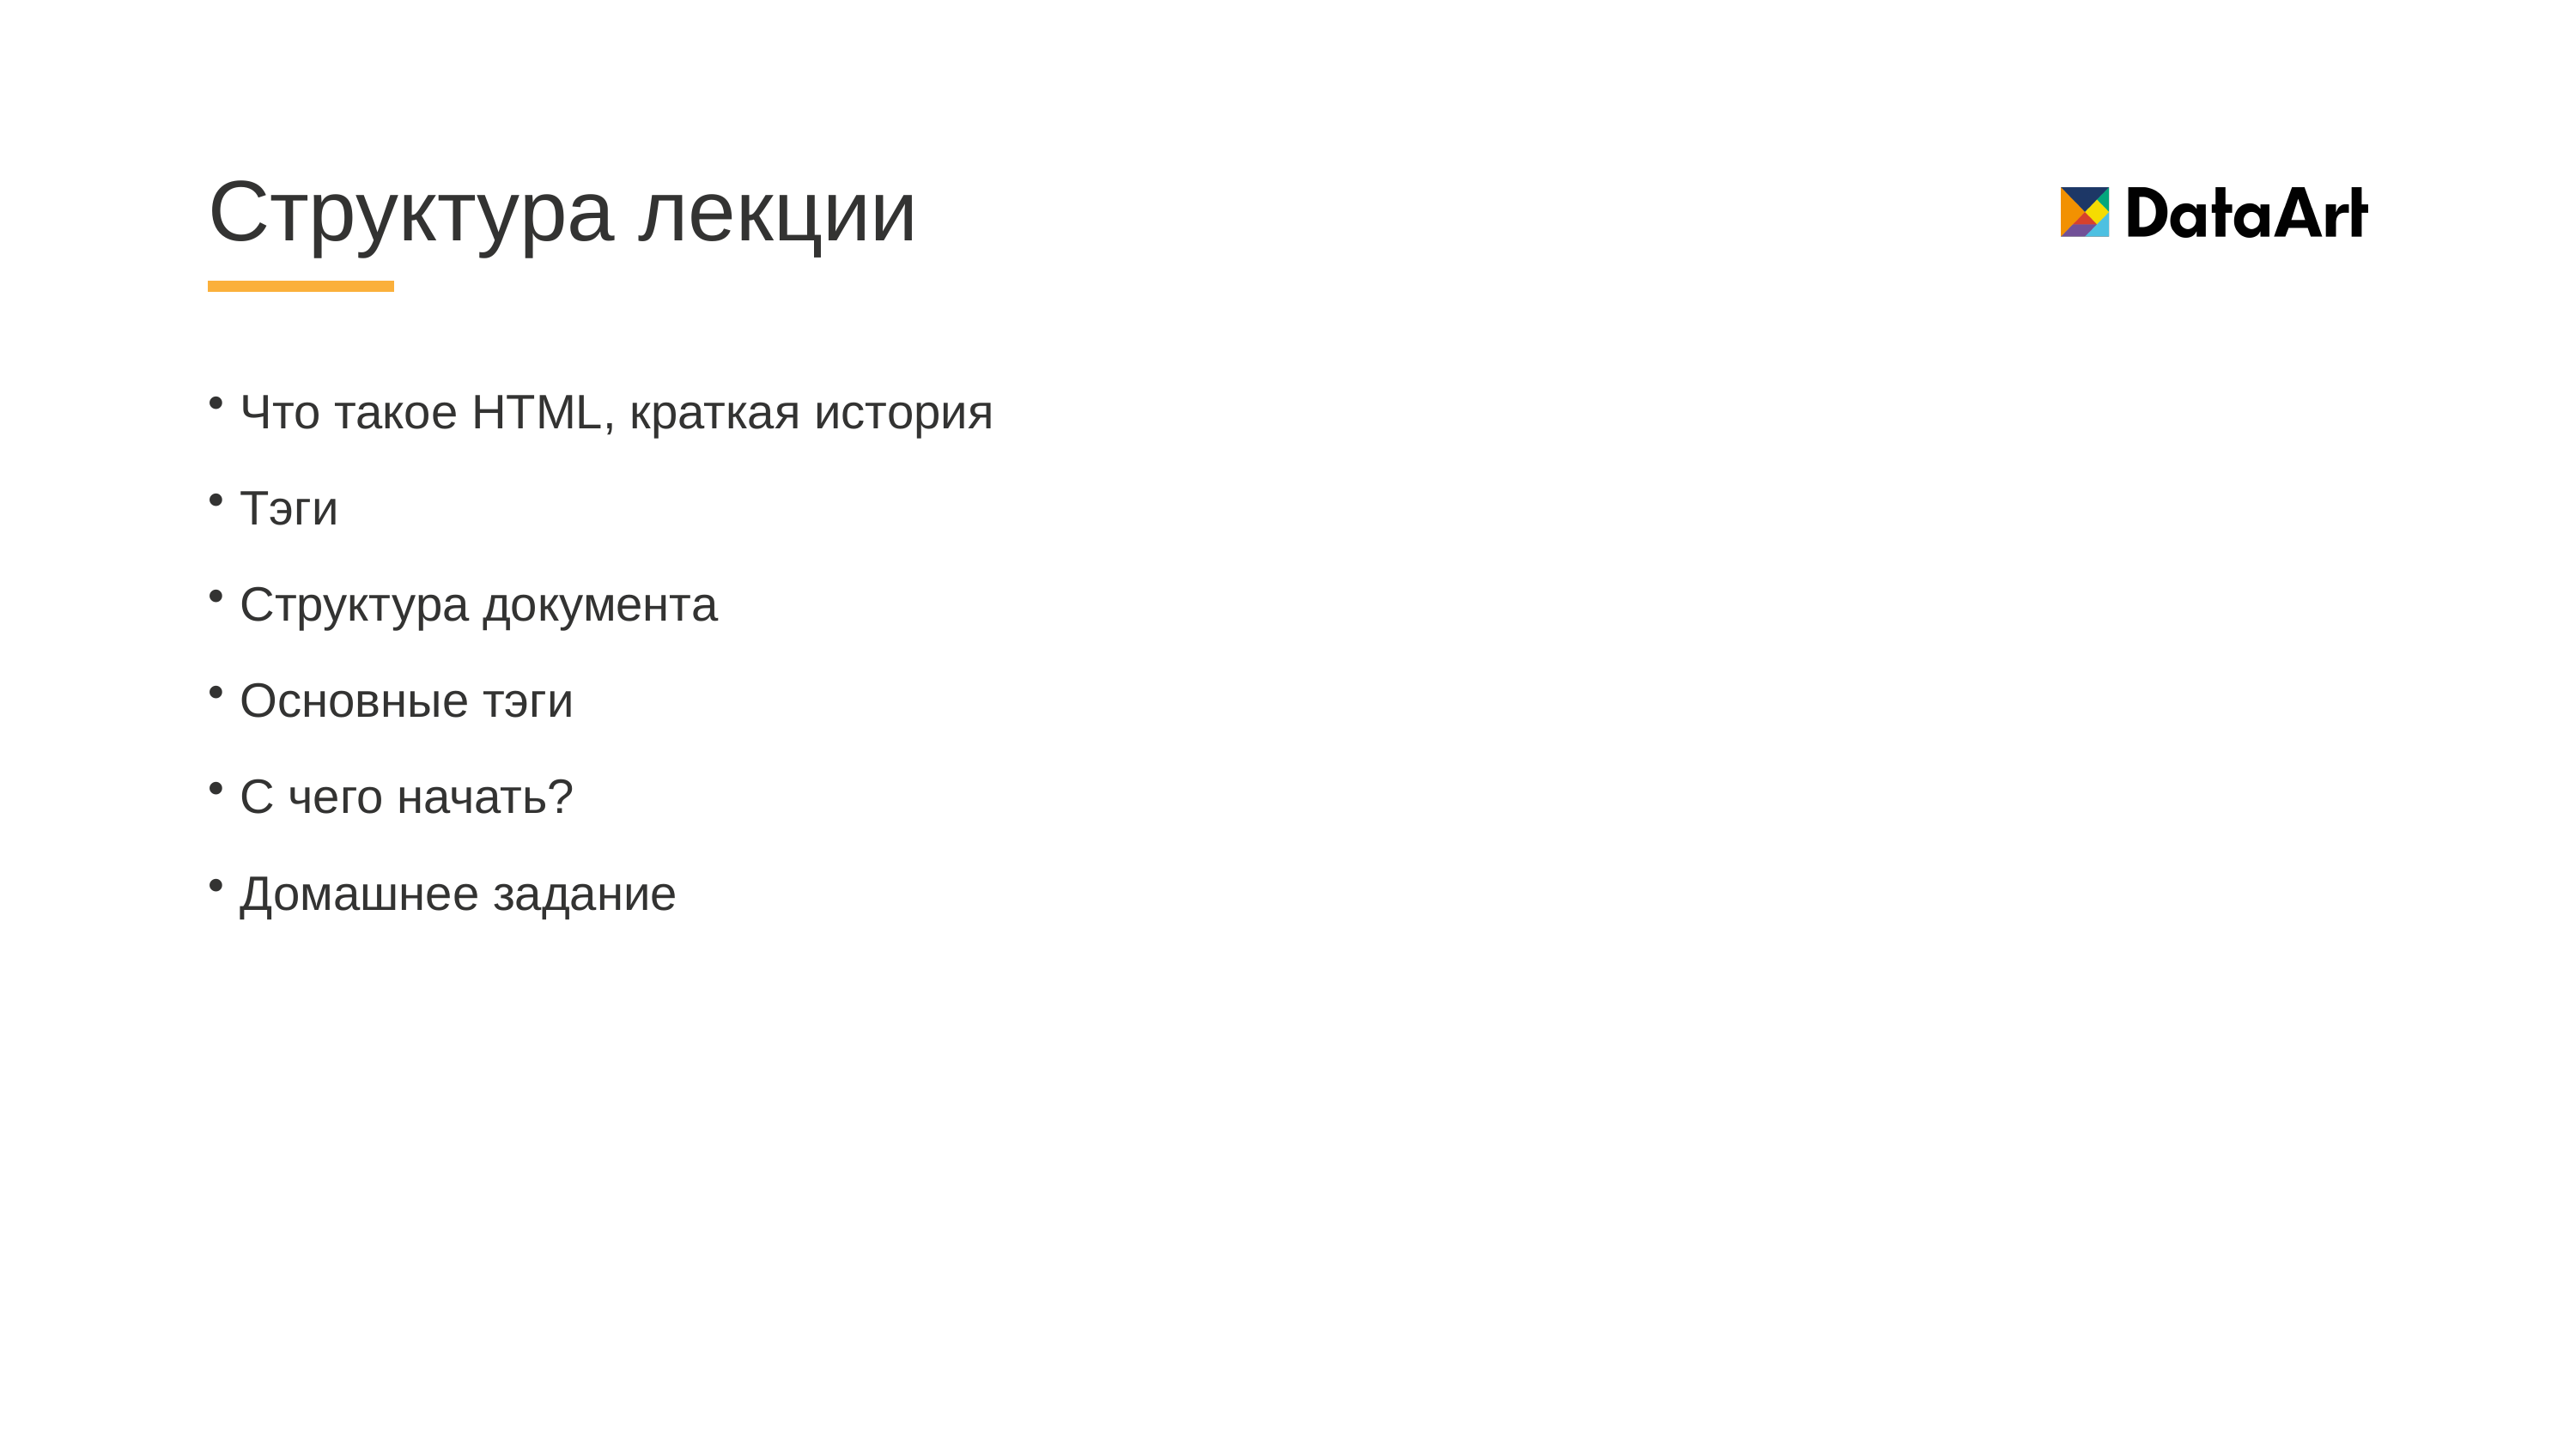

# Структура лекции
Что такое HTML, краткая история
Тэги
Структура документа
Основные тэги
С чего начать?
Домашнее задание